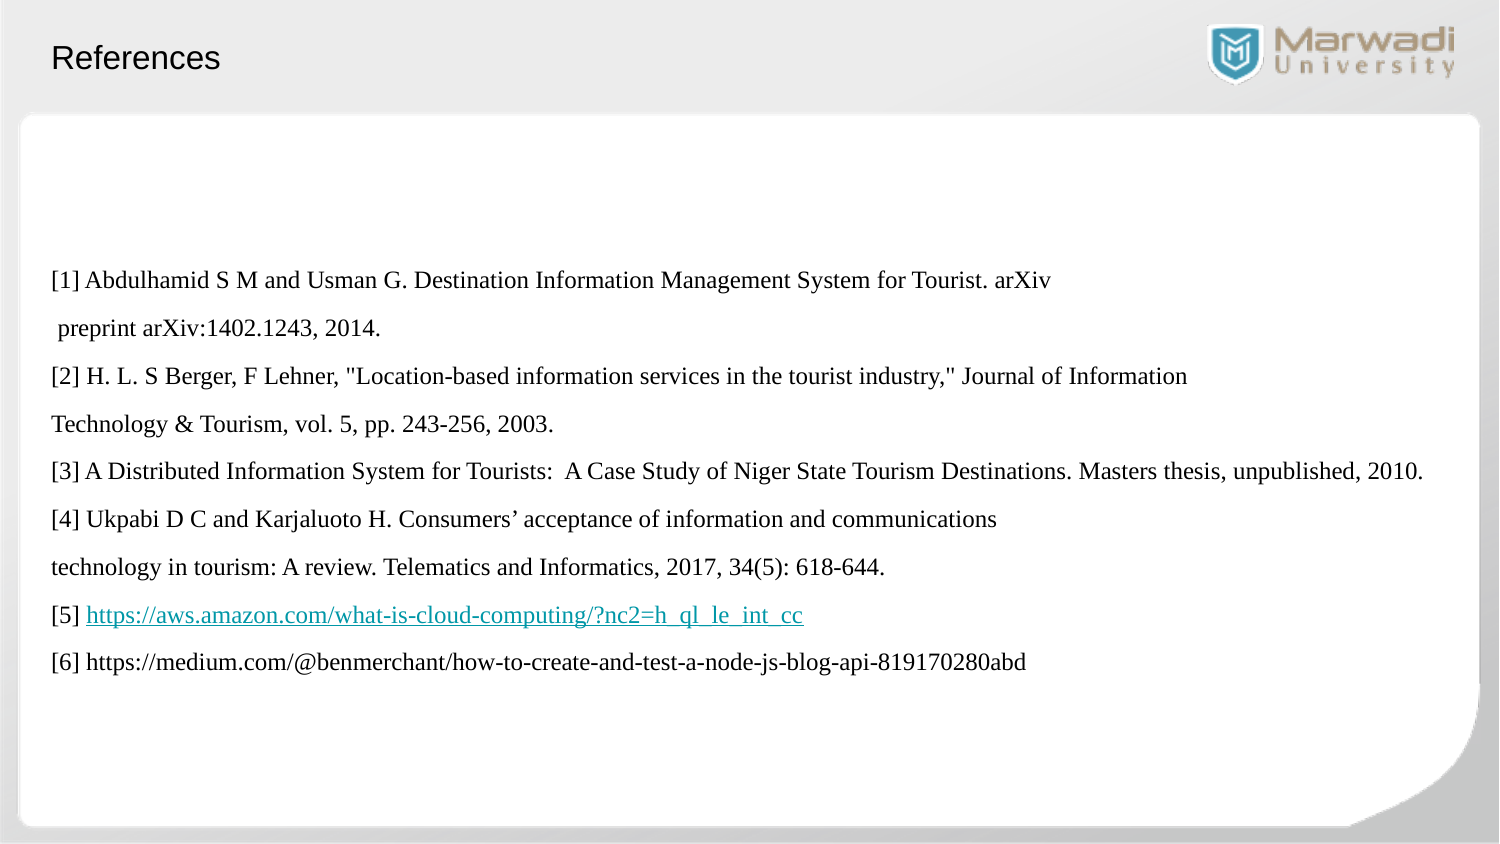

# References
[1] Abdulhamid S M and Usman G. Destination Information Management System for Tourist. arXiv
 preprint arXiv:1402.1243, 2014.
[2] H. L. S Berger, F Lehner, "Location-based information services in the tourist industry," Journal of Information
Technology & Tourism, vol. 5, pp. 243-256, 2003.
[3] A Distributed Information System for Tourists:  A Case Study of Niger State Tourism Destinations. Masters thesis, unpublished, 2010.
[4] Ukpabi D C and Karjaluoto H. Consumers’ acceptance of information and communications
technology in tourism: A review. Telematics and Informatics, 2017, 34(5): 618-644.
[5] https://aws.amazon.com/what-is-cloud-computing/?nc2=h_ql_le_int_cc
[6] https://medium.com/@benmerchant/how-to-create-and-test-a-node-js-blog-api-819170280abd